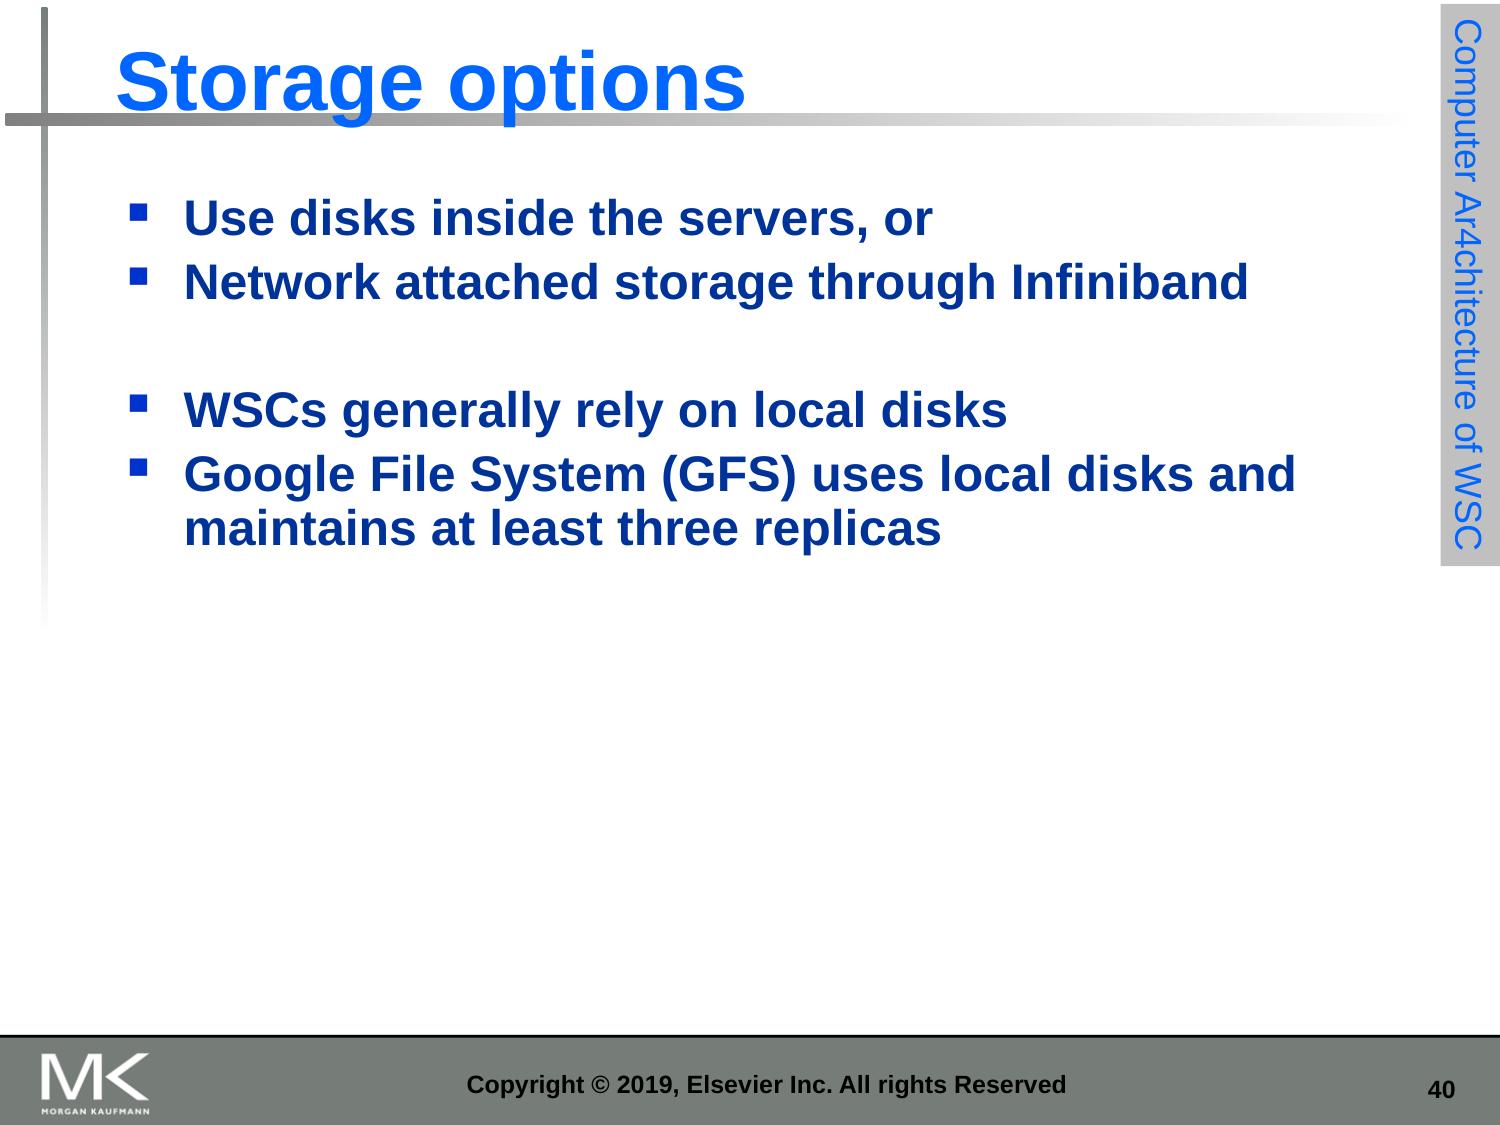

# Storage options
Use disks inside the servers, or
Network attached storage through Infiniband

WSCs generally rely on local disks
Google File System (GFS) uses local disks and maintains at least three replicas
Computer Ar4chitecture of WSC
Copyright © 2019, Elsevier Inc. All rights Reserved